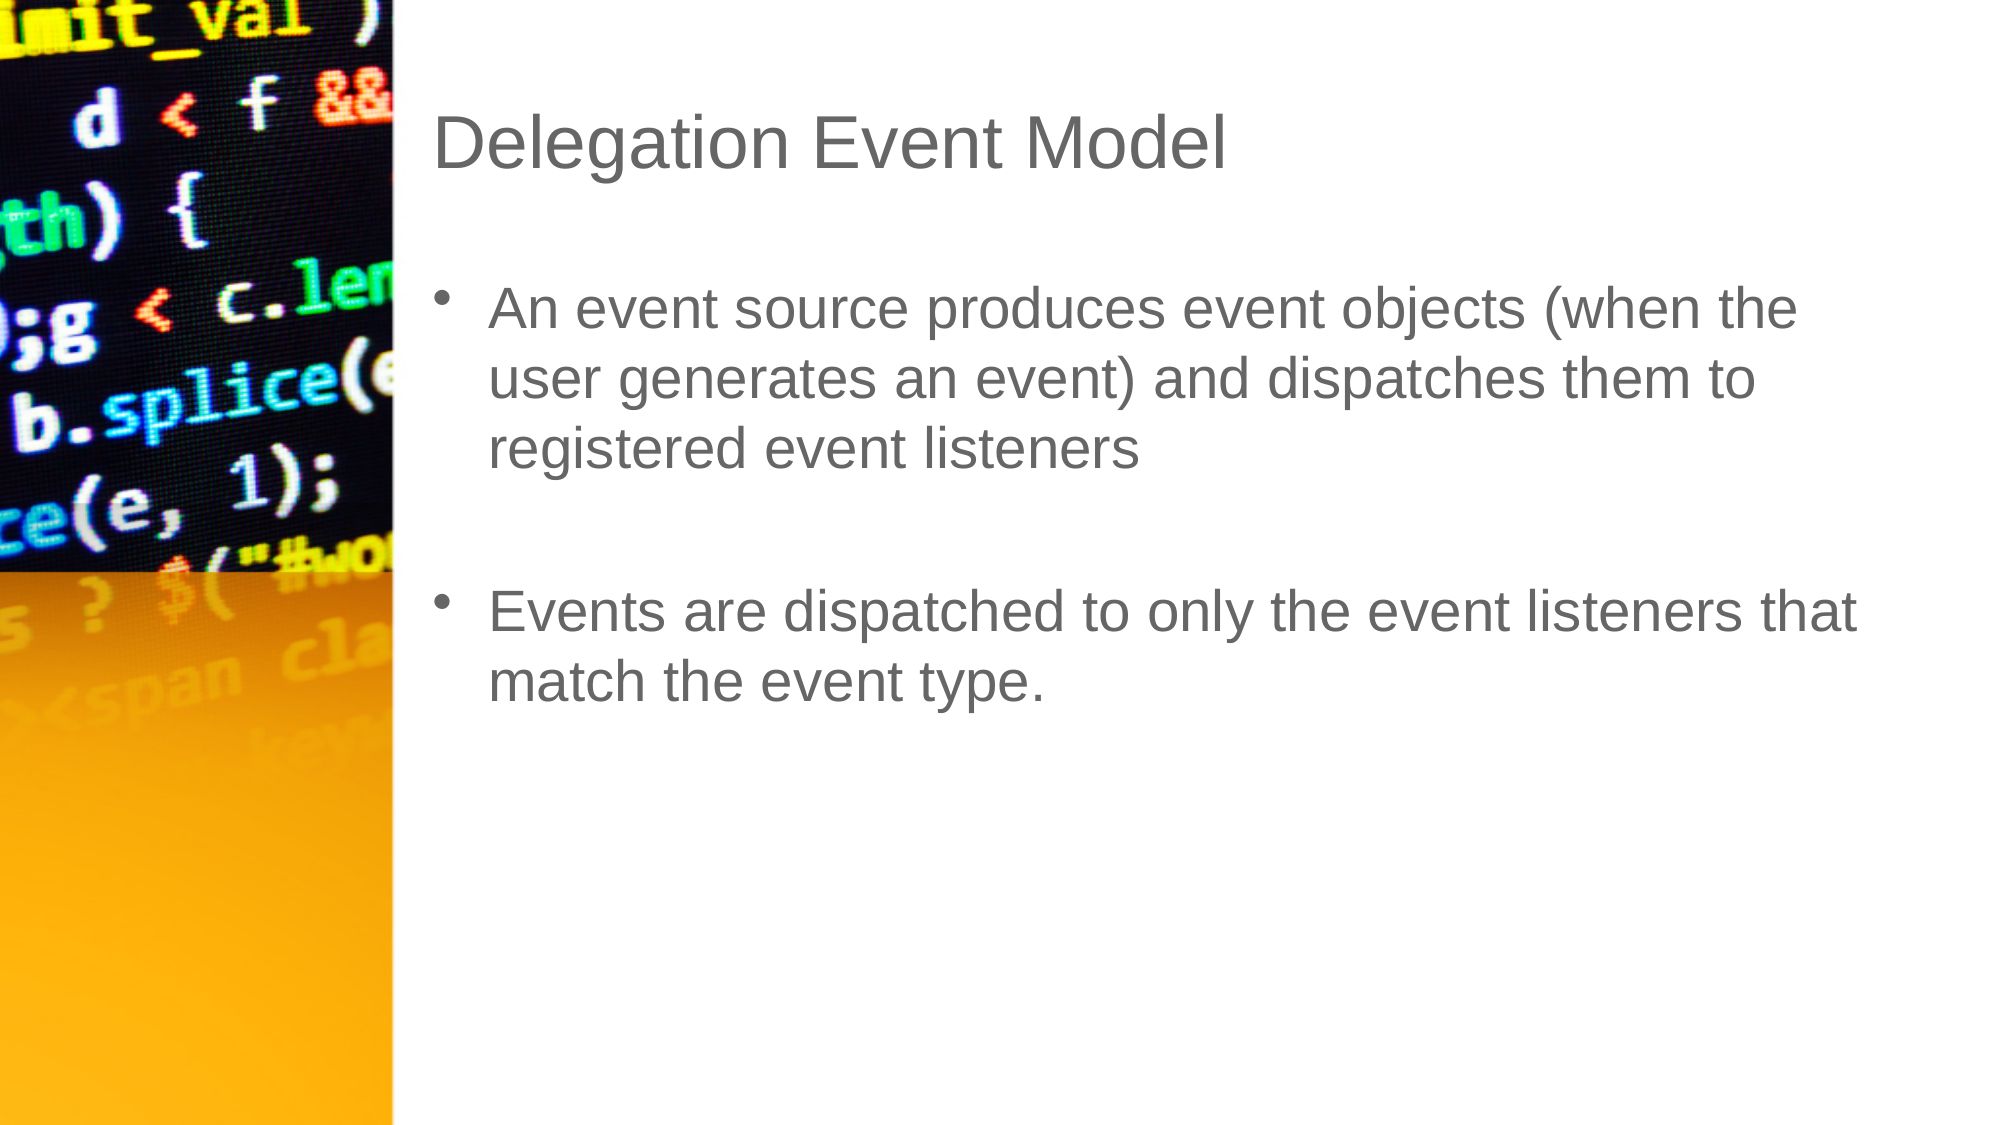

# Delegation Event Model
An event source produces event objects (when the user generates an event) and dispatches them to registered event listeners

Events are dispatched to only the event listeners that match the event type.